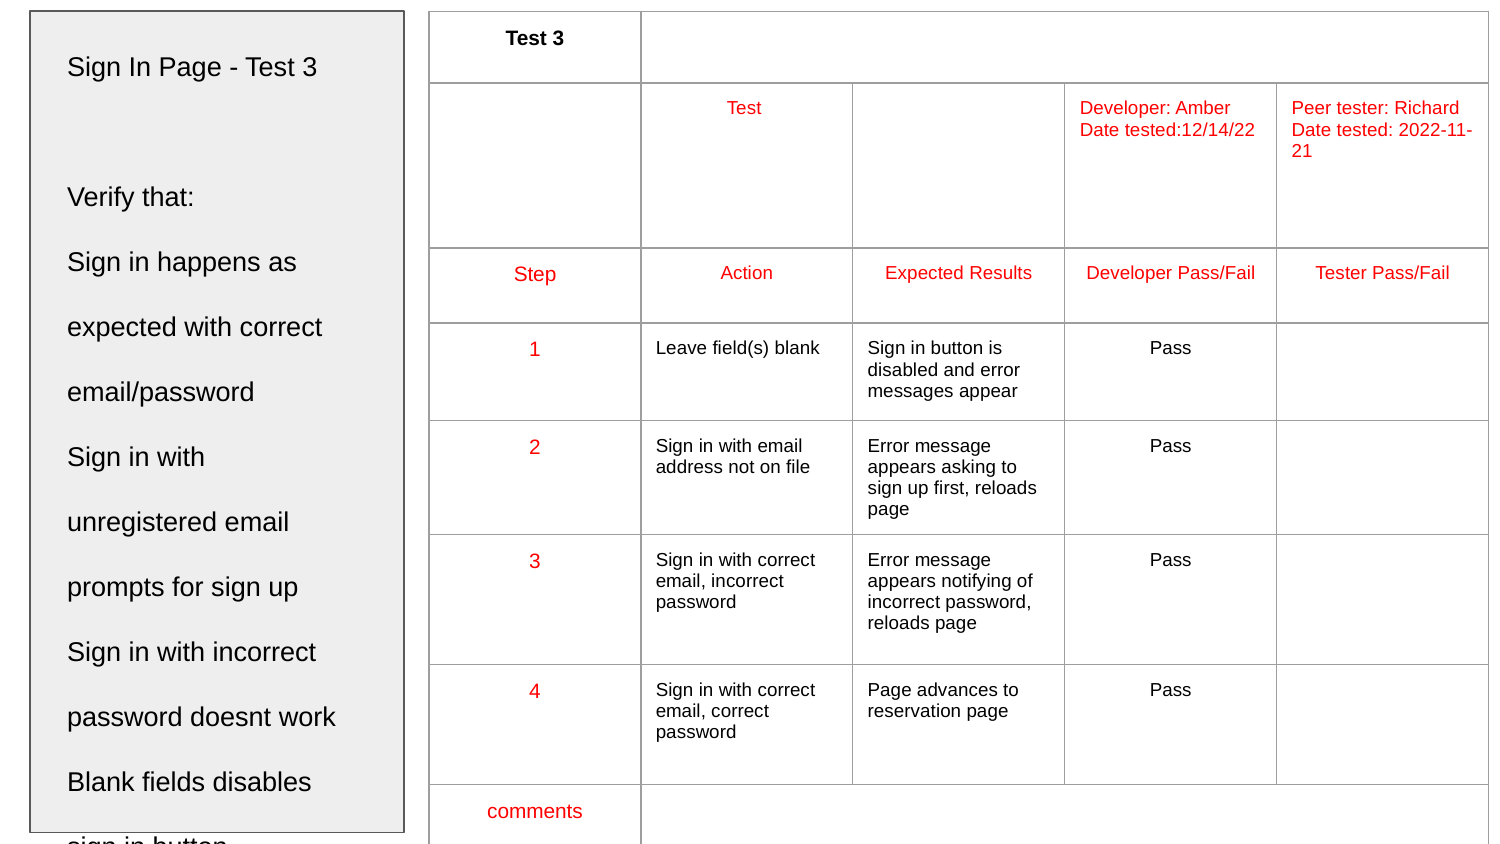

| Test 3 |  |  |  |  |
| --- | --- | --- | --- | --- |
|  | Test |  | Developer: Amber Date tested:12/14/22 | Peer tester: Richard Date tested: 2022-11-21 |
| Step | Action | Expected Results | Developer Pass/Fail | Tester Pass/Fail |
| 1 | Leave field(s) blank | Sign in button is disabled and error messages appear | Pass |  |
| 2 | Sign in with email address not on file | Error message appears asking to sign up first, reloads page | Pass |  |
| 3 | Sign in with correct email, incorrect password | Error message appears notifying of incorrect password, reloads page | Pass |  |
| 4 | Sign in with correct email, correct password | Page advances to reservation page | Pass |  |
| comments |  |  |  |  |
Sign In Page - Test 3

Verify that:
Sign in happens as expected with correct email/password
Sign in with unregistered email prompts for sign up
Sign in with incorrect password doesnt work
Blank fields disables sign in button